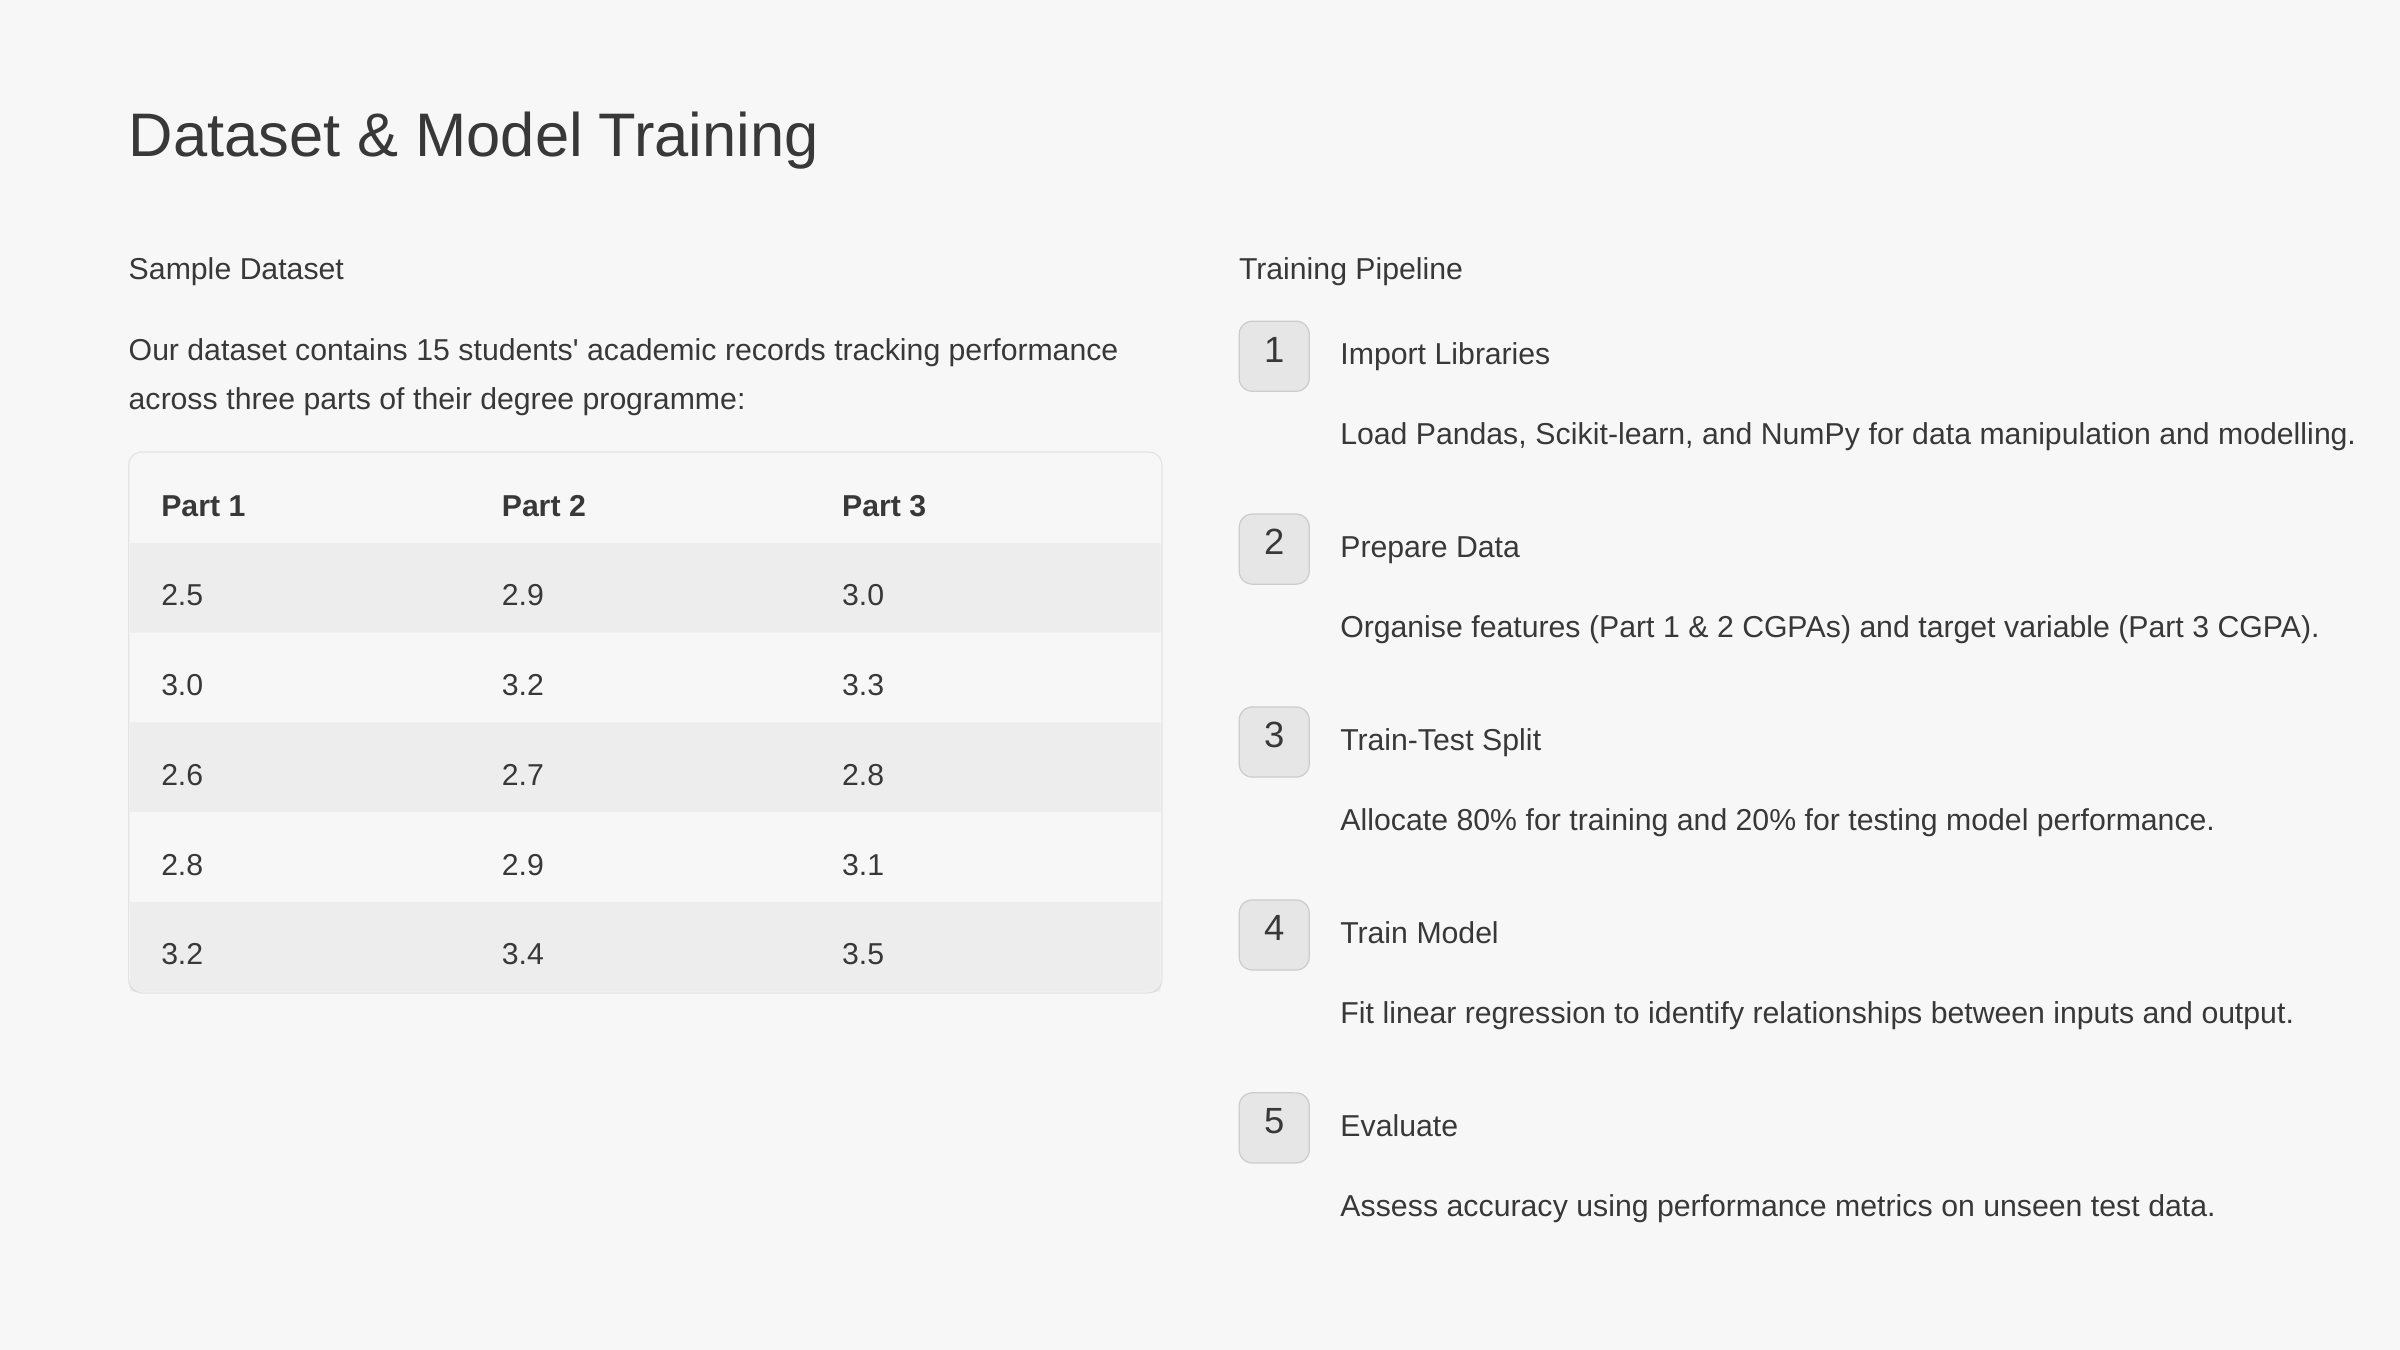

Dataset & Model Training
Sample Dataset
Training Pipeline
Our dataset contains 15 students' academic records tracking performance across three parts of their degree programme:

Import Libraries
1
Load Pandas, Scikit-learn, and NumPy for data manipulation and modelling.

Part 1
Part 2
Part 3

Prepare Data
2

2.5
2.9
3.0
Organise features (Part 1 & 2 CGPAs) and target variable (Part 3 CGPA).

3.0
3.2
3.3

Train-Test Split
3

2.6
2.7
2.8
Allocate 80% for training and 20% for testing model performance.

2.8
2.9
3.1

Train Model
4
3.2
3.4
3.5
Fit linear regression to identify relationships between inputs and output.

Evaluate
5
Assess accuracy using performance metrics on unseen test data.